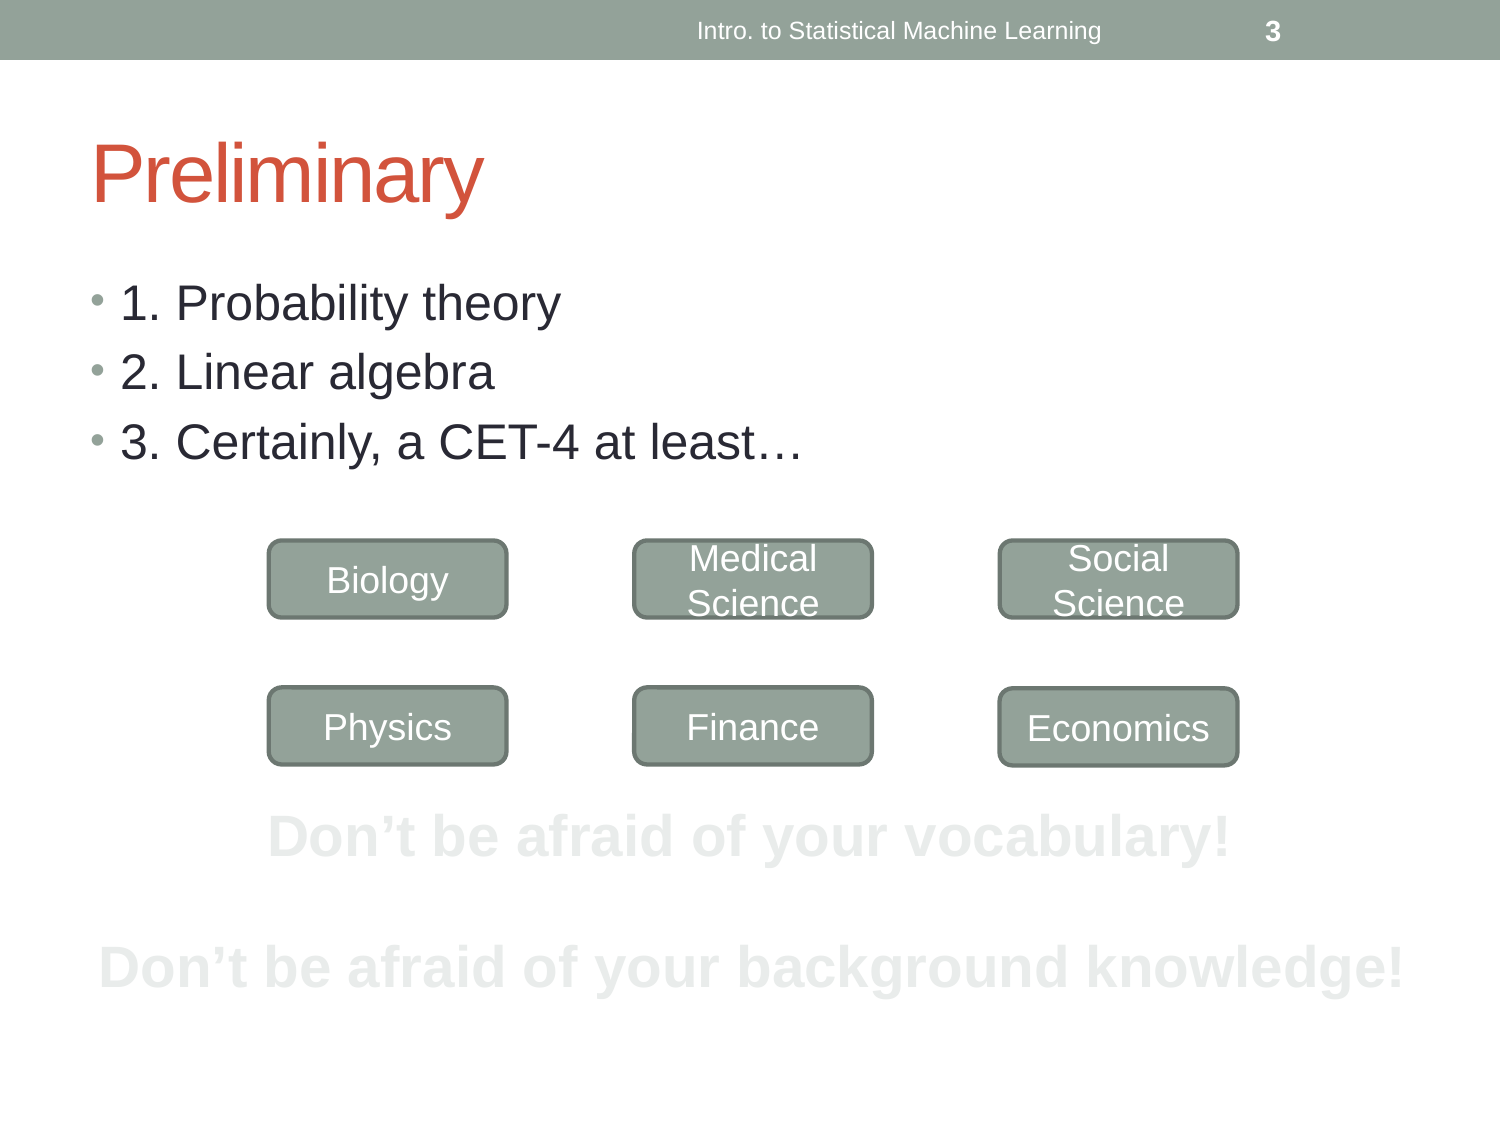

Intro. to Statistical Machine Learning
3
# Preliminary
1. Probability theory
2. Linear algebra
3. Certainly, a CET-4 at least…
Biology
Medical Science
Social Science
Physics
Finance
Economics
Don’t be afraid of your vocabulary!
Don’t be afraid of your background knowledge!